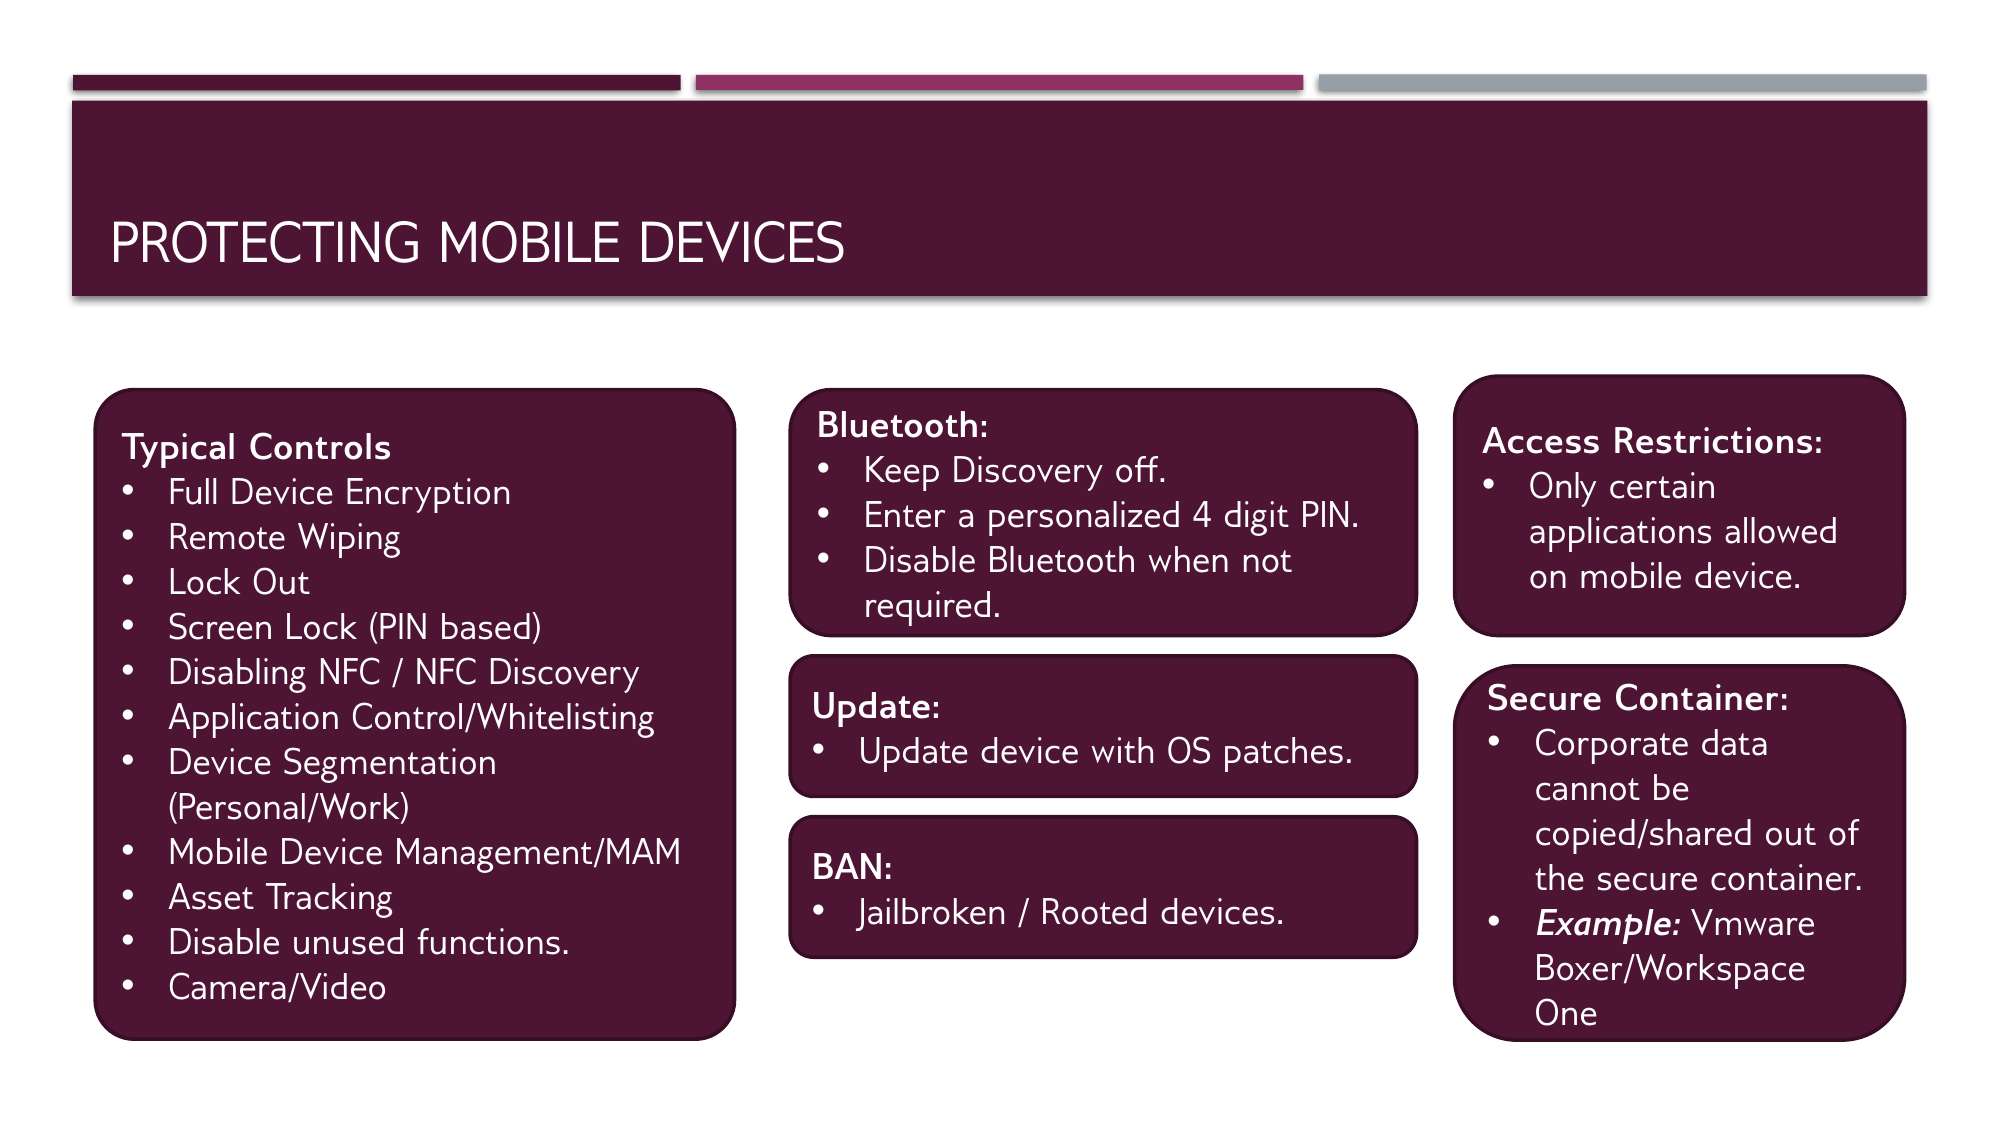

# Protecting mobile devices
Access Restrictions:
Only certain applications allowed on mobile device.
Typical Controls
Full Device Encryption
Remote Wiping
Lock Out
Screen Lock (PIN based)
Disabling NFC / NFC Discovery
Application Control/Whitelisting
Device Segmentation (Personal/Work)
Mobile Device Management/MAM
Asset Tracking
Disable unused functions.
Camera/Video
Bluetooth:
Keep Discovery off.
Enter a personalized 4 digit PIN.
Disable Bluetooth when not required.
Update:
Update device with OS patches.
Secure Container:
Corporate data cannot be copied/shared out of the secure container.
Example: Vmware Boxer/Workspace One
BAN:
Jailbroken / Rooted devices.